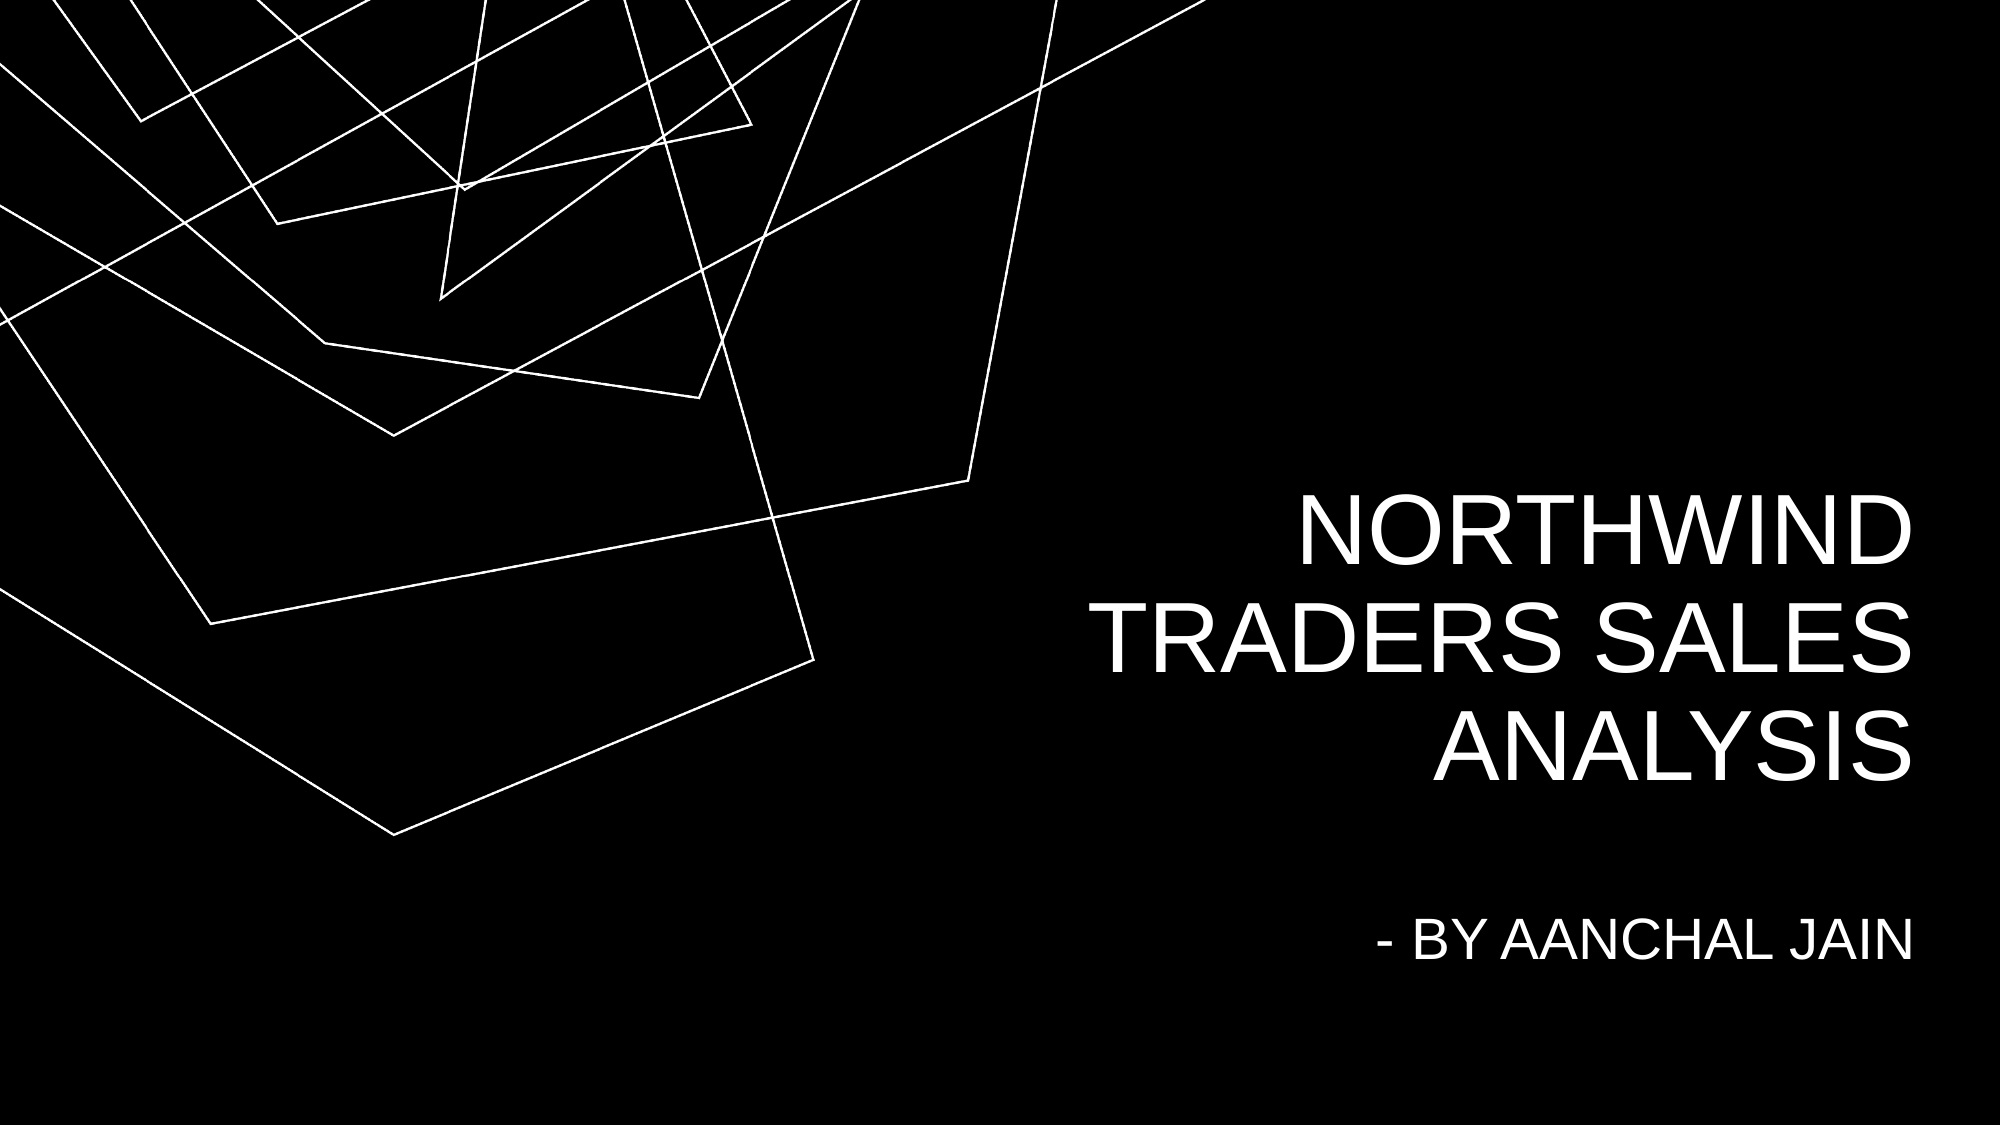

# NORTHWIND Traders Sales Analysis - bY AANCHAL JAIN